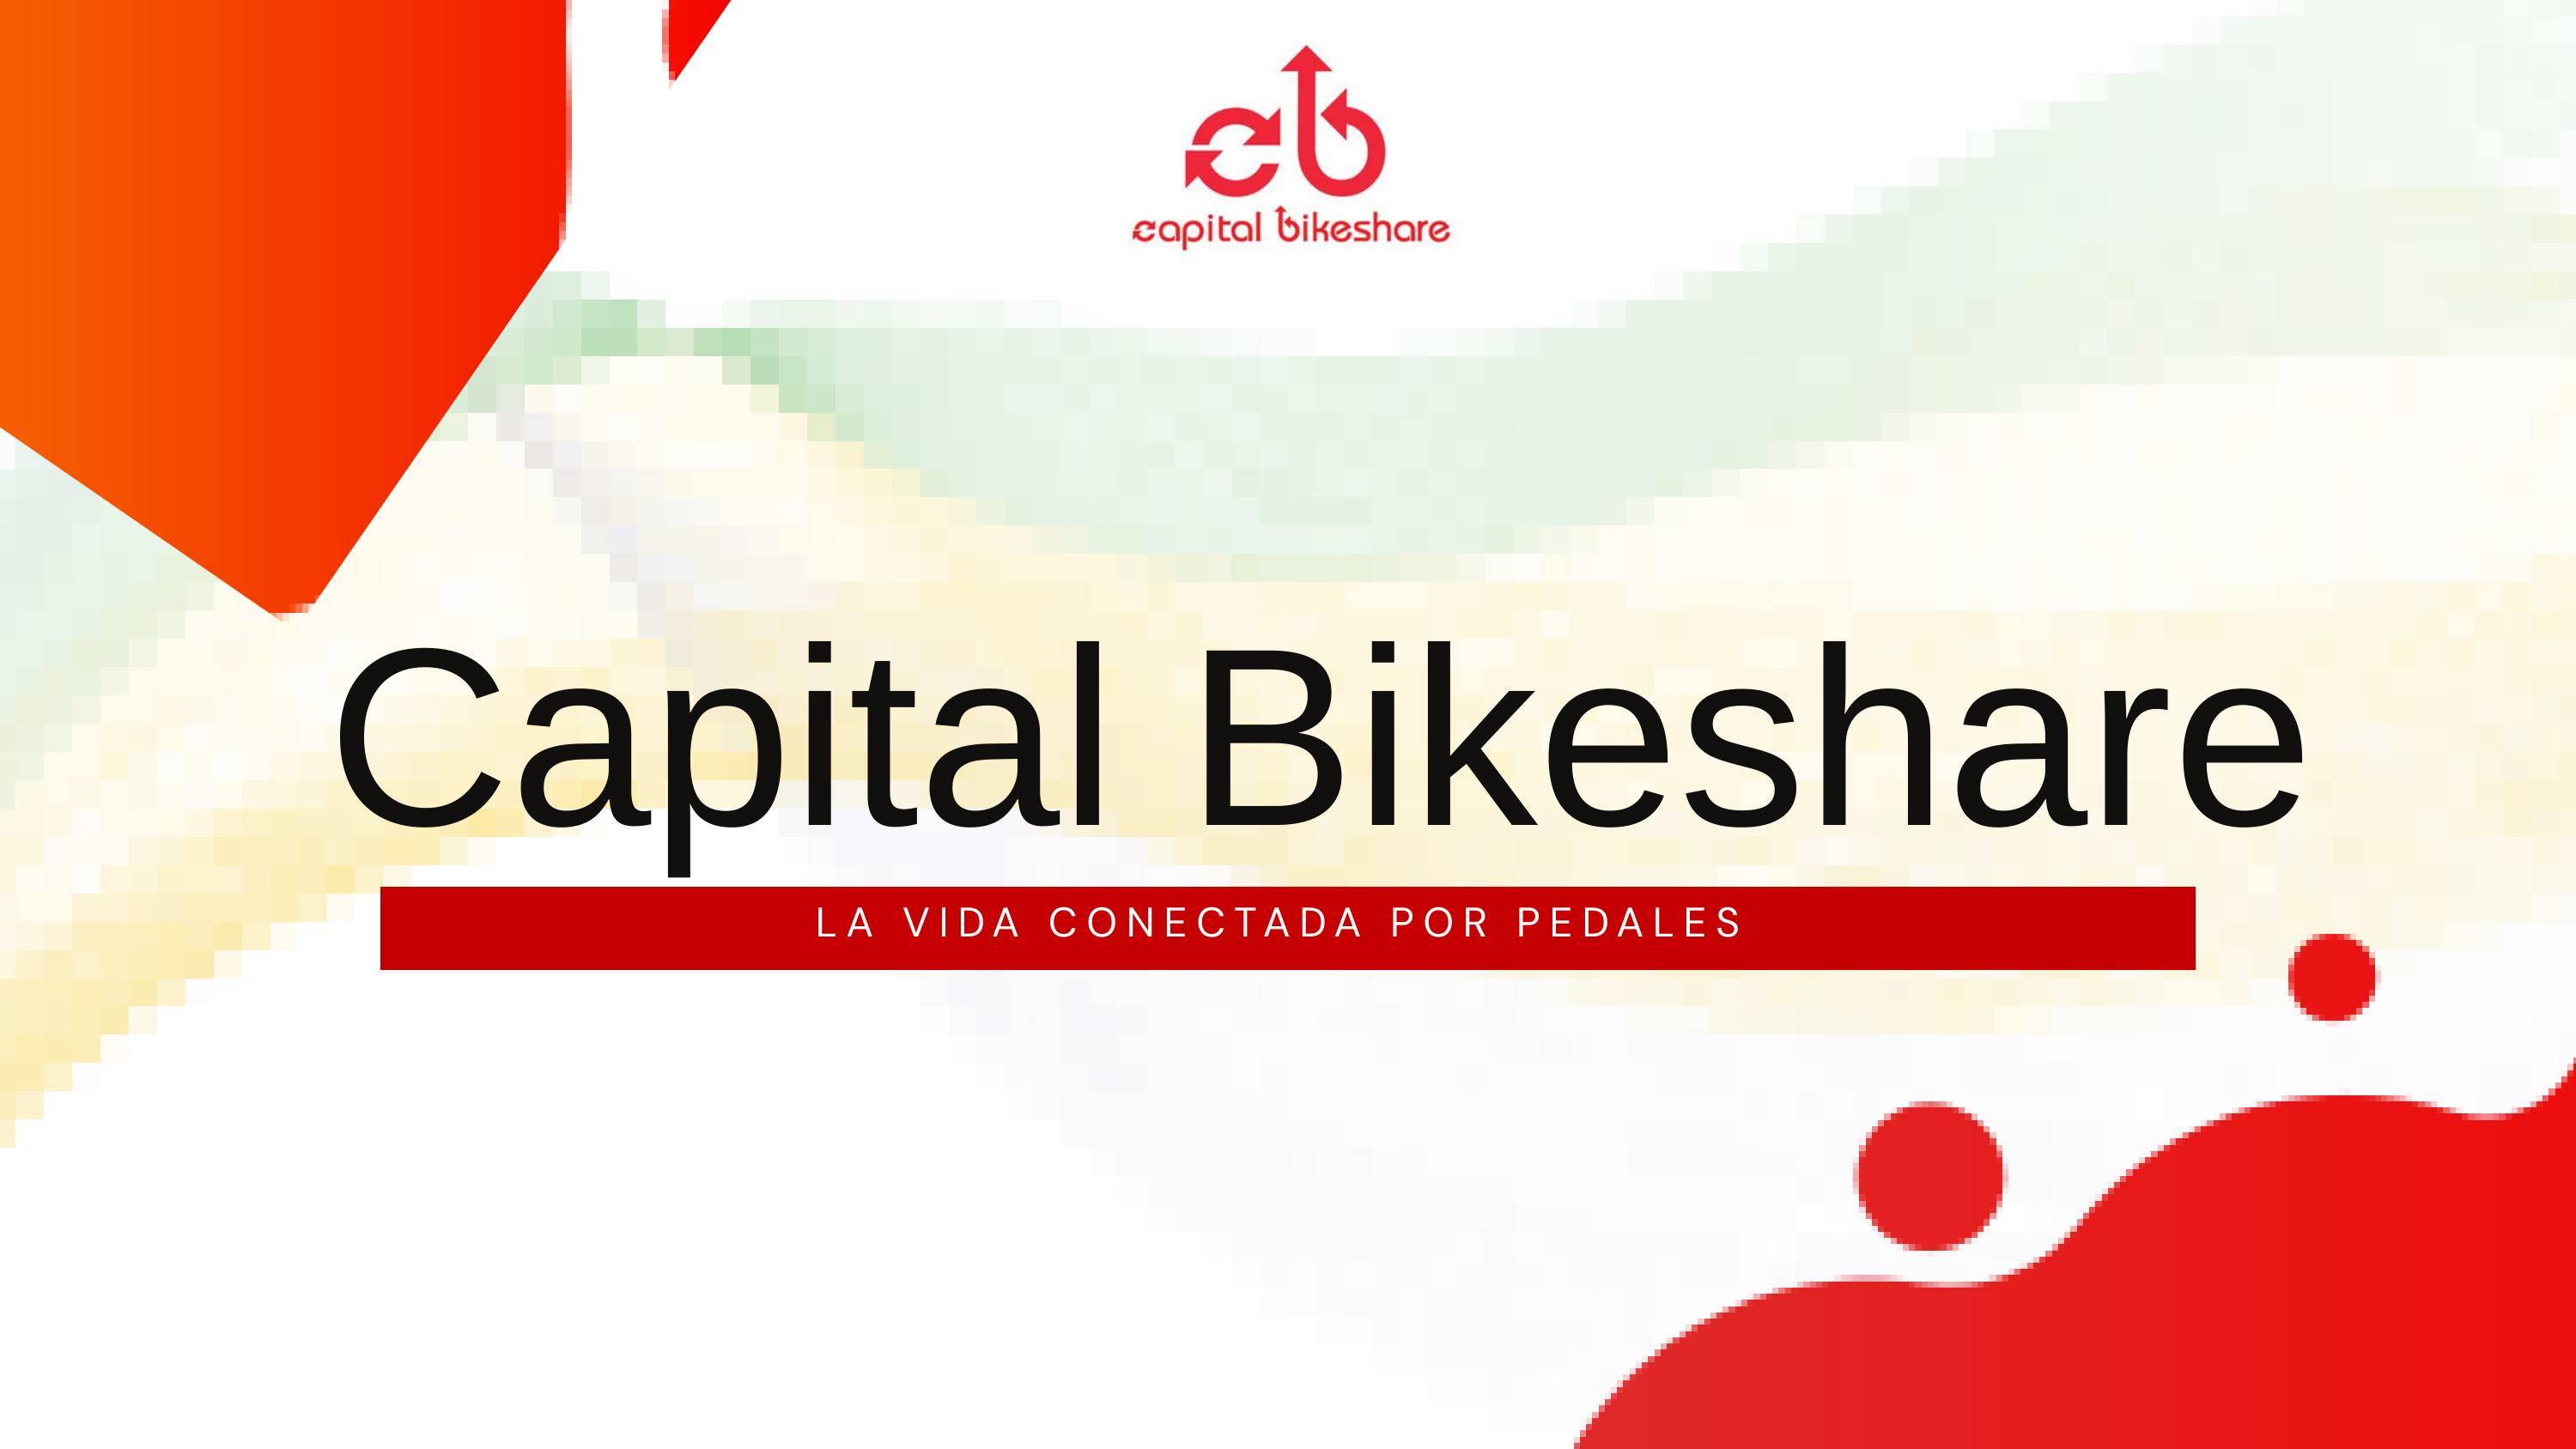

Capital Bikeshare

LA VIDA CONECTADA POR PEDALES